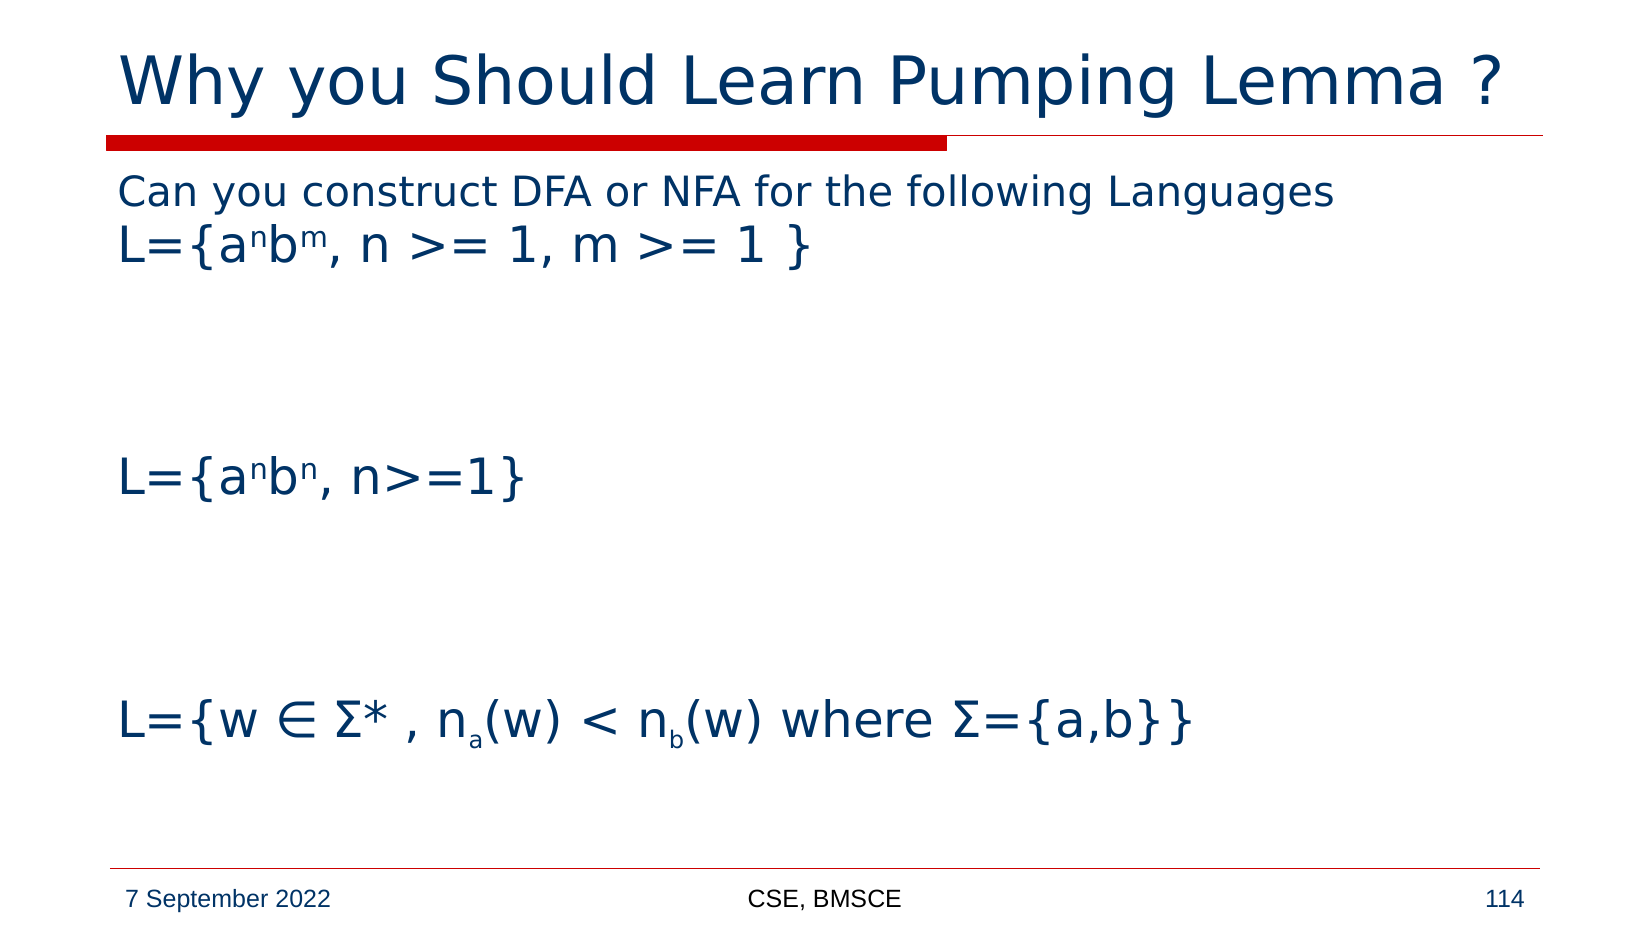

# Why you Should Learn Pumping Lemma ?
Can you construct DFA or NFA for the following Languages
L={anbm, n >= 1, m >= 1 }

L={anbn, n>=1}

L={w ∈ Σ* , na(w) < nb(w) where Σ={a,b}}

CSE, BMSCE
114
7 September 2022